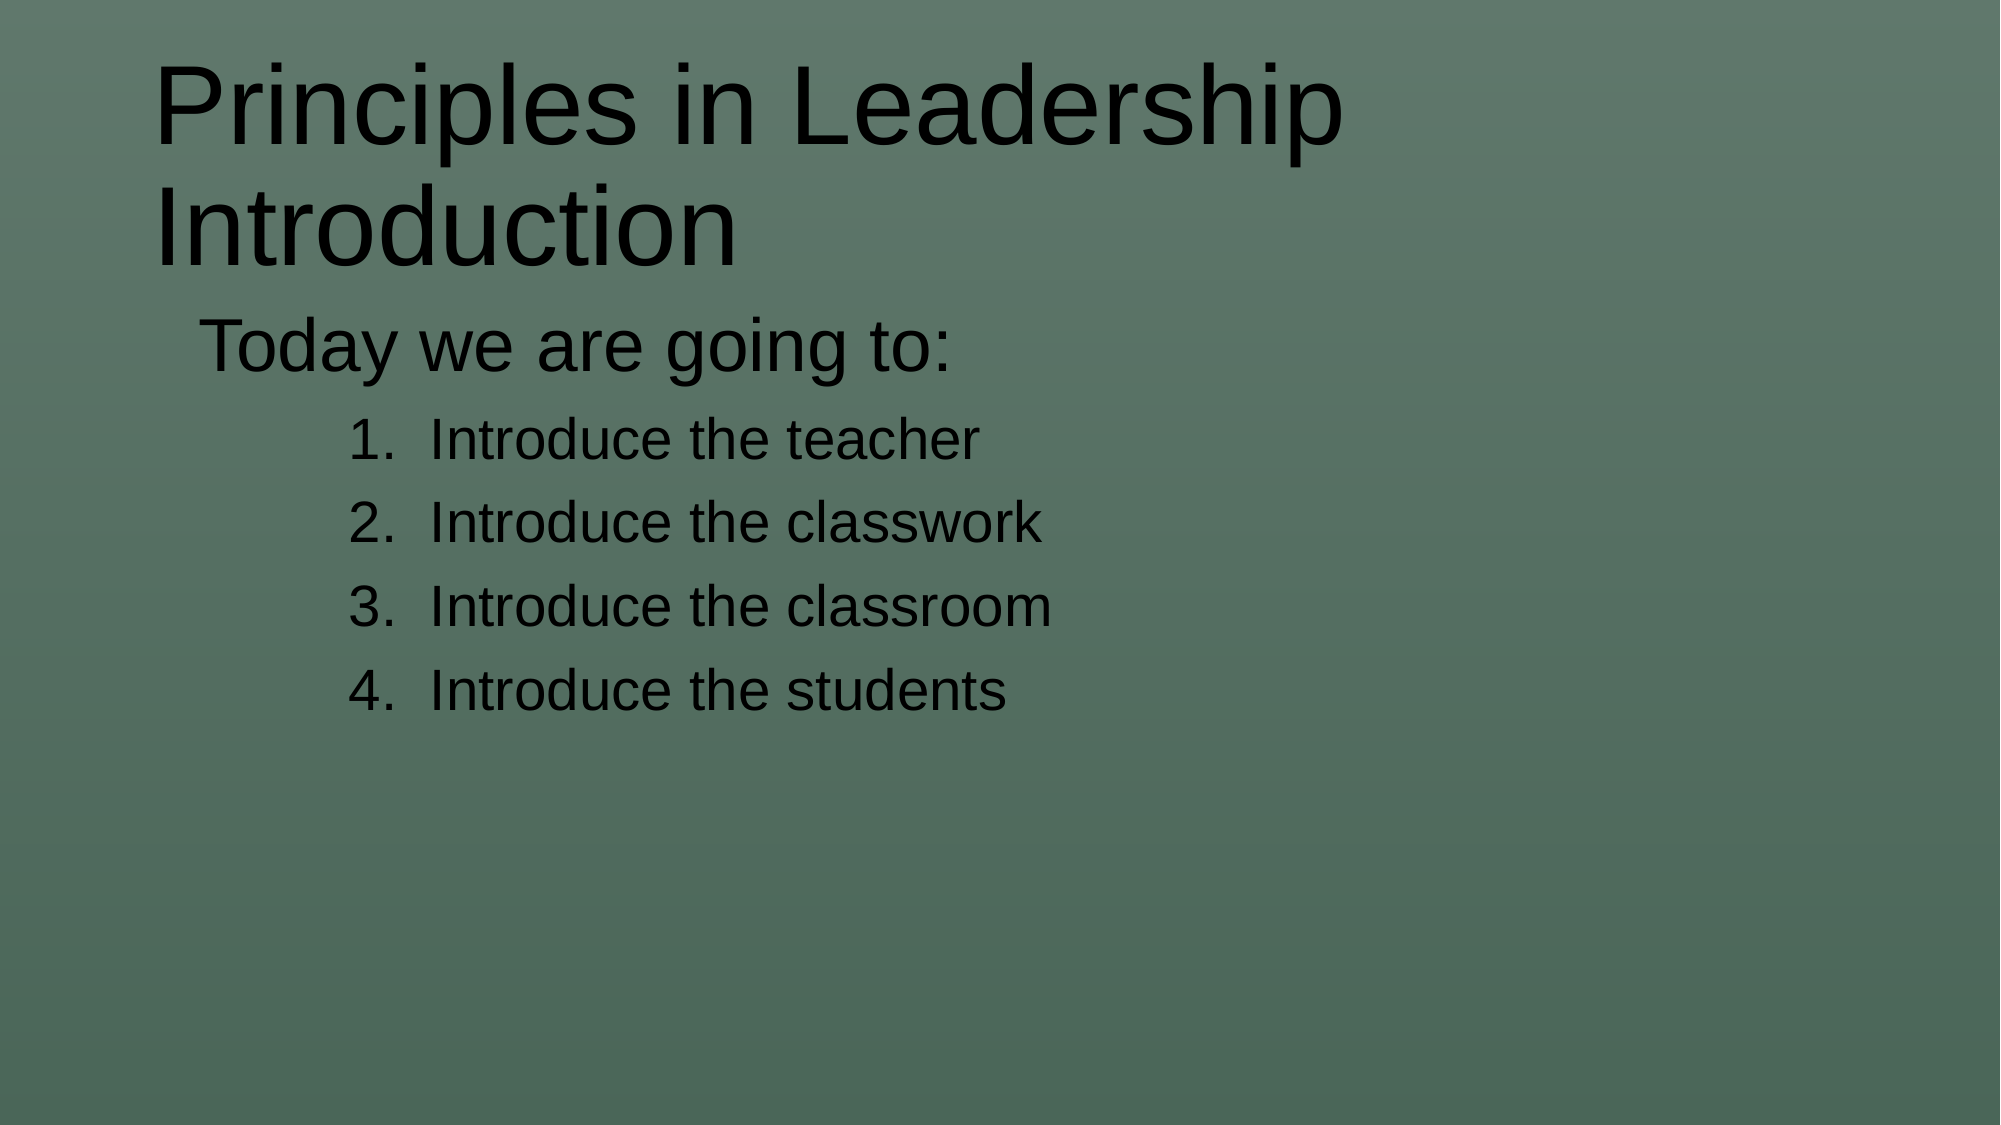

# Principles in Leadership Introduction
Today we are going to:
	1.  Introduce the teacher
	2.  Introduce the classwork
	3.  Introduce the classroom
	4.  Introduce the students